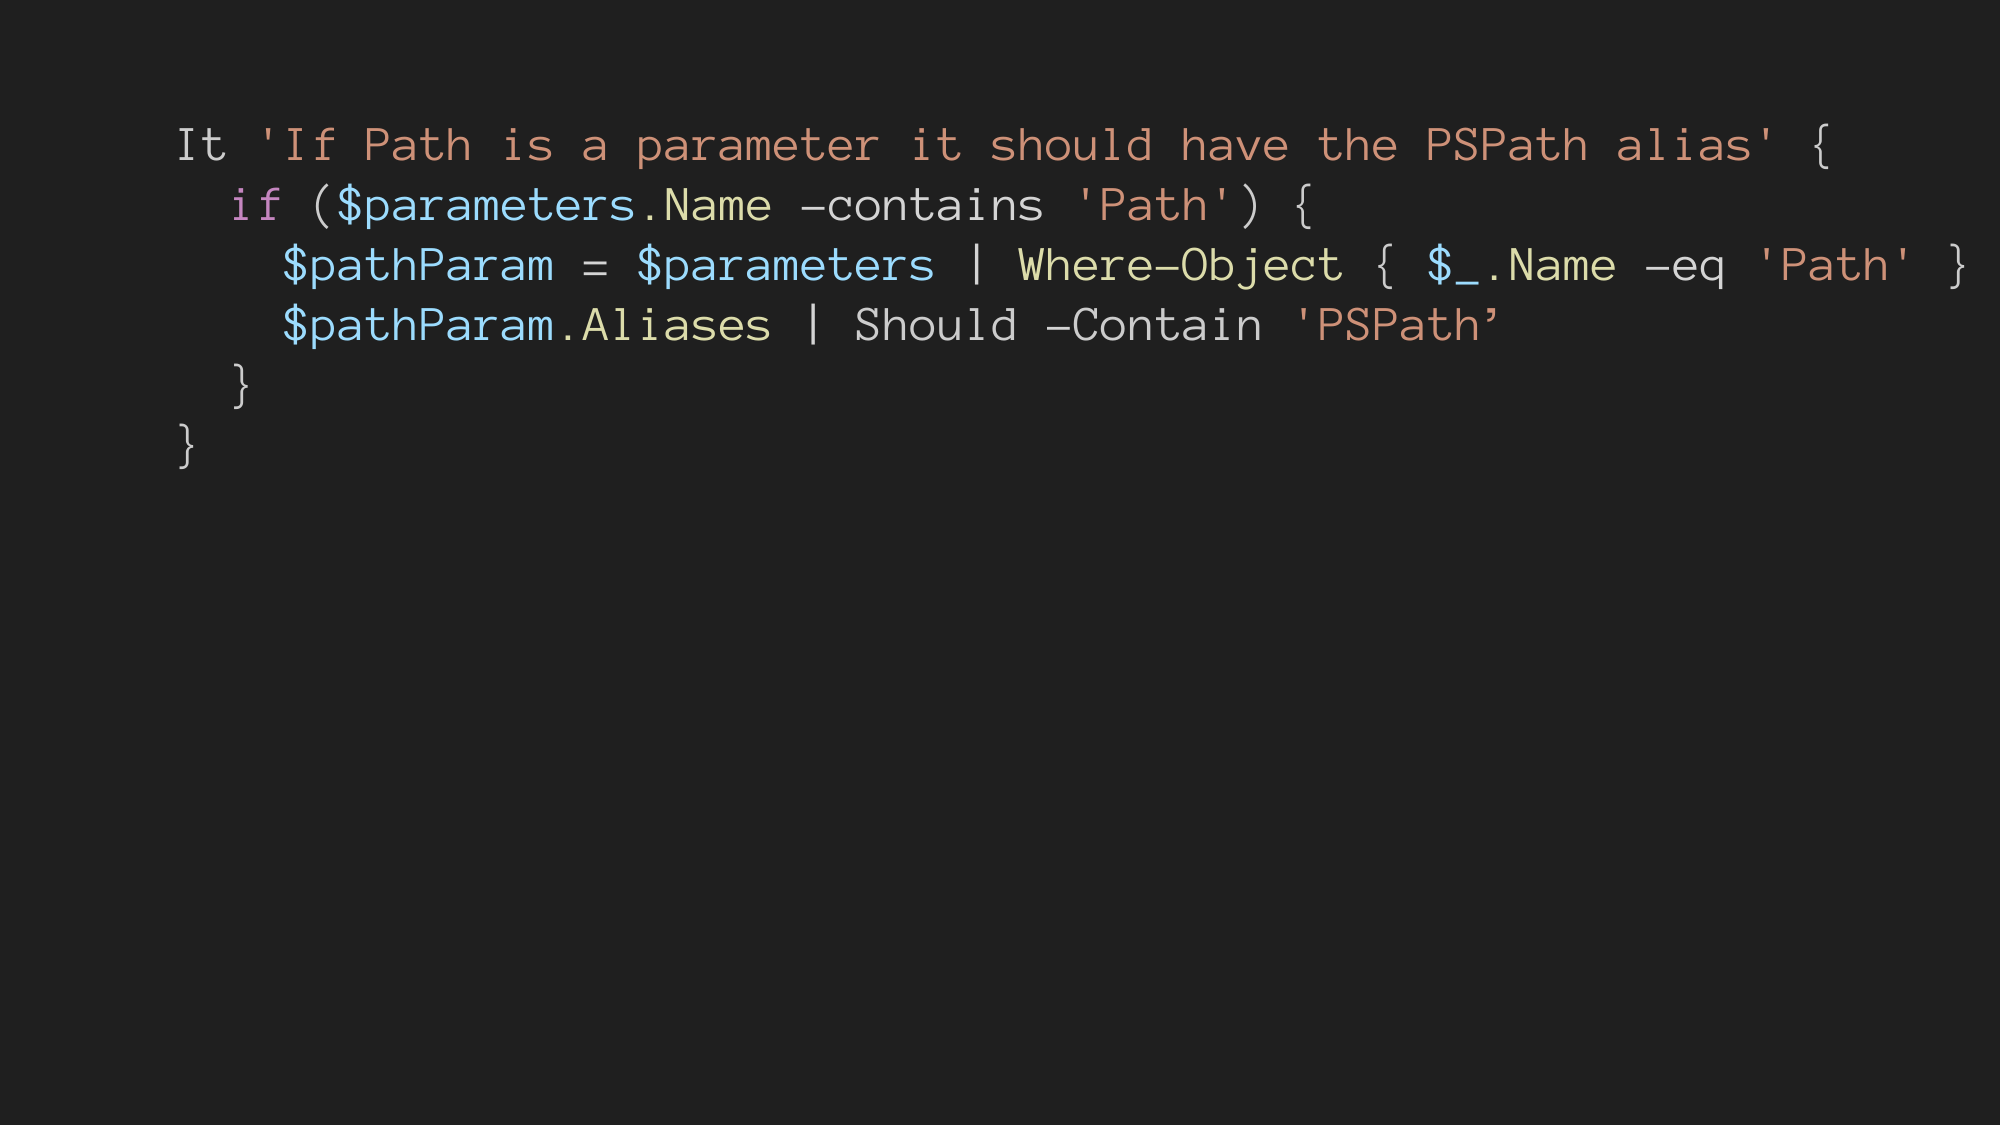

It 'If Path is a parameter it should have the PSPath alias' {
  if ($parameters.Name -contains 'Path') {
    $pathParam = $parameters | Where-Object { $_.Name -eq 'Path' }
    $pathParam.Aliases | Should -Contain 'PSPath’
  }
}